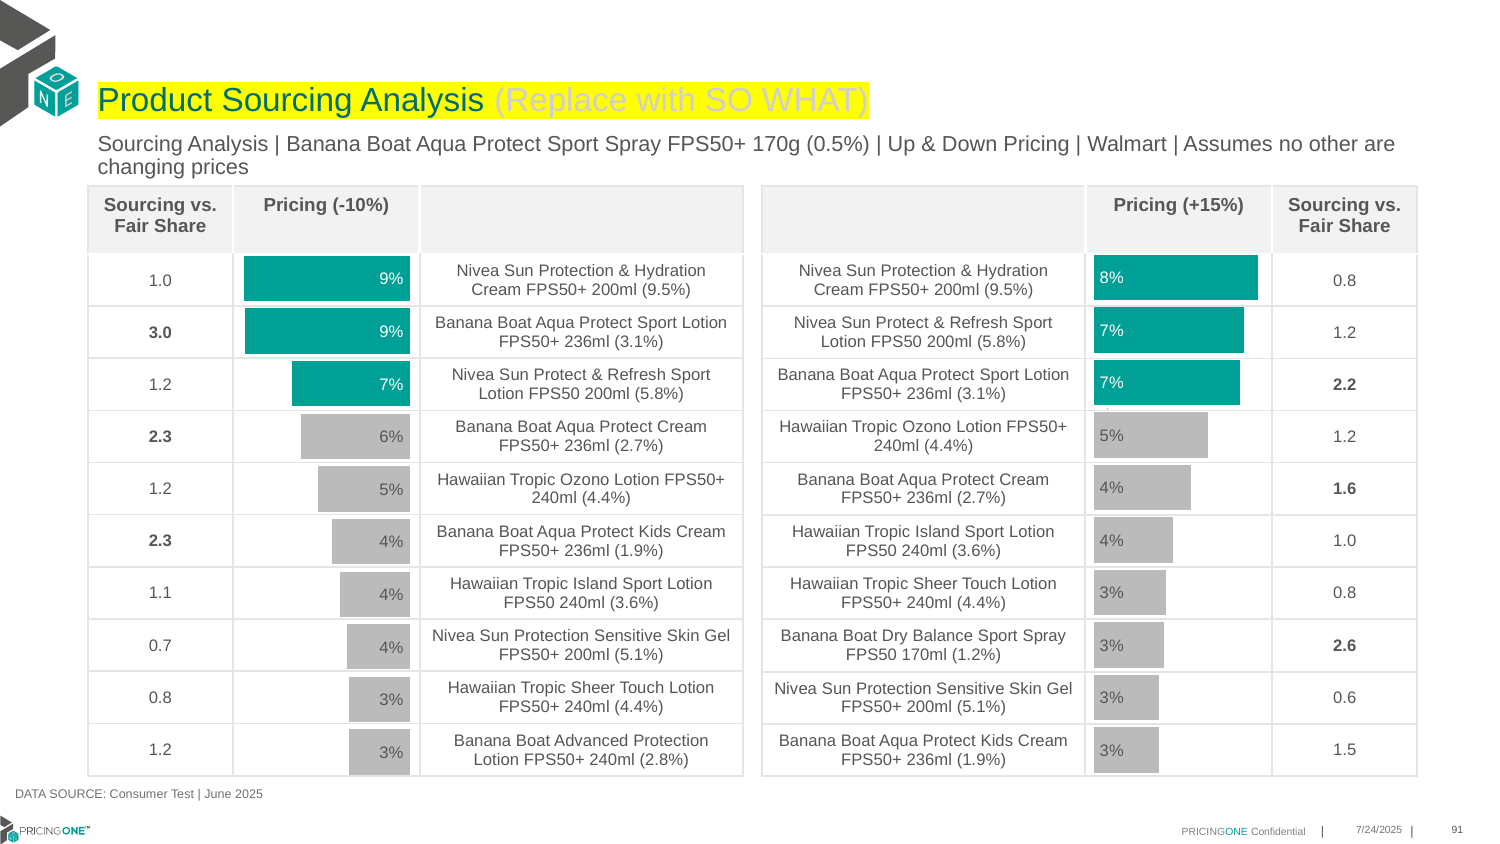

# Product Sourcing Analysis (Replace with SO WHAT)
Sourcing Analysis | Banana Boat Aqua Protect Sport Spray FPS50+ 170g (0.5%) | Up & Down Pricing | Walmart | Assumes no other are changing prices
| Sourcing vs. Fair Share | Pricing (-10%) |  |
| --- | --- | --- |
| 1.0 |  | Nivea Sun Protection & Hydration Cream FPS50+ 200ml (9.5%) |
| 3.0 |  | Banana Boat Aqua Protect Sport Lotion FPS50+ 236ml (3.1%) |
| 1.2 |  | Nivea Sun Protect & Refresh Sport Lotion FPS50 200ml (5.8%) |
| 2.3 |  | Banana Boat Aqua Protect Cream FPS50+ 236ml (2.7%) |
| 1.2 |  | Hawaiian Tropic Ozono Lotion FPS50+ 240ml (4.4%) |
| 2.3 |  | Banana Boat Aqua Protect Kids Cream FPS50+ 236ml (1.9%) |
| 1.1 |  | Hawaiian Tropic Island Sport Lotion FPS50 240ml (3.6%) |
| 0.7 |  | Nivea Sun Protection Sensitive Skin Gel FPS50+ 200ml (5.1%) |
| 0.8 |  | Hawaiian Tropic Sheer Touch Lotion FPS50+ 240ml (4.4%) |
| 1.2 |  | Banana Boat Advanced Protection Lotion FPS50+ 240ml (2.8%) |
|  | Pricing (+15%) | Sourcing vs. Fair Share |
| --- | --- | --- |
| Nivea Sun Protection & Hydration Cream FPS50+ 200ml (9.5%) |  | 0.8 |
| Nivea Sun Protect & Refresh Sport Lotion FPS50 200ml (5.8%) |  | 1.2 |
| Banana Boat Aqua Protect Sport Lotion FPS50+ 236ml (3.1%) |  | 2.2 |
| Hawaiian Tropic Ozono Lotion FPS50+ 240ml (4.4%) |  | 1.2 |
| Banana Boat Aqua Protect Cream FPS50+ 236ml (2.7%) |  | 1.6 |
| Hawaiian Tropic Island Sport Lotion FPS50 240ml (3.6%) |  | 1.0 |
| Hawaiian Tropic Sheer Touch Lotion FPS50+ 240ml (4.4%) |  | 0.8 |
| Banana Boat Dry Balance Sport Spray FPS50 170ml (1.2%) |  | 2.6 |
| Nivea Sun Protection Sensitive Skin Gel FPS50+ 200ml (5.1%) |  | 0.6 |
| Banana Boat Aqua Protect Kids Cream FPS50+ 236ml (1.9%) |  | 1.5 |

### Chart

| Category | Banana Boat Aqua Protect Sport Spray FPS50+ 170g (0.5%) |
|---|---|
| Nivea Sun Protection & Hydration Cream FPS50+ 200ml (9.5%) | 0.07599572820866267 |
| Nivea Sun Protect & Refresh Sport Lotion FPS50 200ml (5.8%) | 0.06974659760101957 |
| Banana Boat Aqua Protect Sport Lotion FPS50+ 236ml (3.1%) | 0.06764548213420091 |
| Hawaiian Tropic Ozono Lotion FPS50+ 240ml (4.4%) | 0.05288834821977286 |
| Banana Boat Aqua Protect Cream FPS50+ 236ml (2.7%) | 0.044856347890915076 |
| Hawaiian Tropic Island Sport Lotion FPS50 240ml (3.6%) | 0.03671831974789395 |
| Hawaiian Tropic Sheer Touch Lotion FPS50+ 240ml (4.4%) | 0.0334913291301794 |
| Banana Boat Dry Balance Sport Spray FPS50 170ml (1.2%) | 0.03255910769718426 |
| Nivea Sun Protection Sensitive Skin Gel FPS50+ 200ml (5.1%) | 0.030311035980201864 |
| Banana Boat Aqua Protect Kids Cream FPS50+ 236ml (1.9%) | 0.030251857513950906 |

### Chart

| Category | Banana Boat Aqua Protect Sport Spray FPS50+ 170g (0.5%) |
|---|---|
| Nivea Sun Protection & Hydration Cream FPS50+ 200ml (9.5%) | 0.09482743281088585 |
| Banana Boat Aqua Protect Sport Lotion FPS50+ 236ml (3.1%) | 0.09394249001064445 |
| Nivea Sun Protect & Refresh Sport Lotion FPS50 200ml (5.8%) | 0.06727477727402224 |
| Banana Boat Aqua Protect Cream FPS50+ 236ml (2.7%) | 0.06253458794907056 |
| Hawaiian Tropic Ozono Lotion FPS50+ 240ml (4.4%) | 0.05286870847354374 |
| Banana Boat Aqua Protect Kids Cream FPS50+ 236ml (1.9%) | 0.04466098791347525 |
| Hawaiian Tropic Island Sport Lotion FPS50 240ml (3.6%) | 0.04032669096464001 |
| Nivea Sun Protection Sensitive Skin Gel FPS50+ 200ml (5.1%) | 0.03619516806174685 |
| Hawaiian Tropic Sheer Touch Lotion FPS50+ 240ml (4.4%) | 0.03497700405162365 |
| Banana Boat Advanced Protection Lotion FPS50+ 240ml (2.8%) | 0.0348947757107961 |
DATA SOURCE: Consumer Test | June 2025

7/24/2025
91